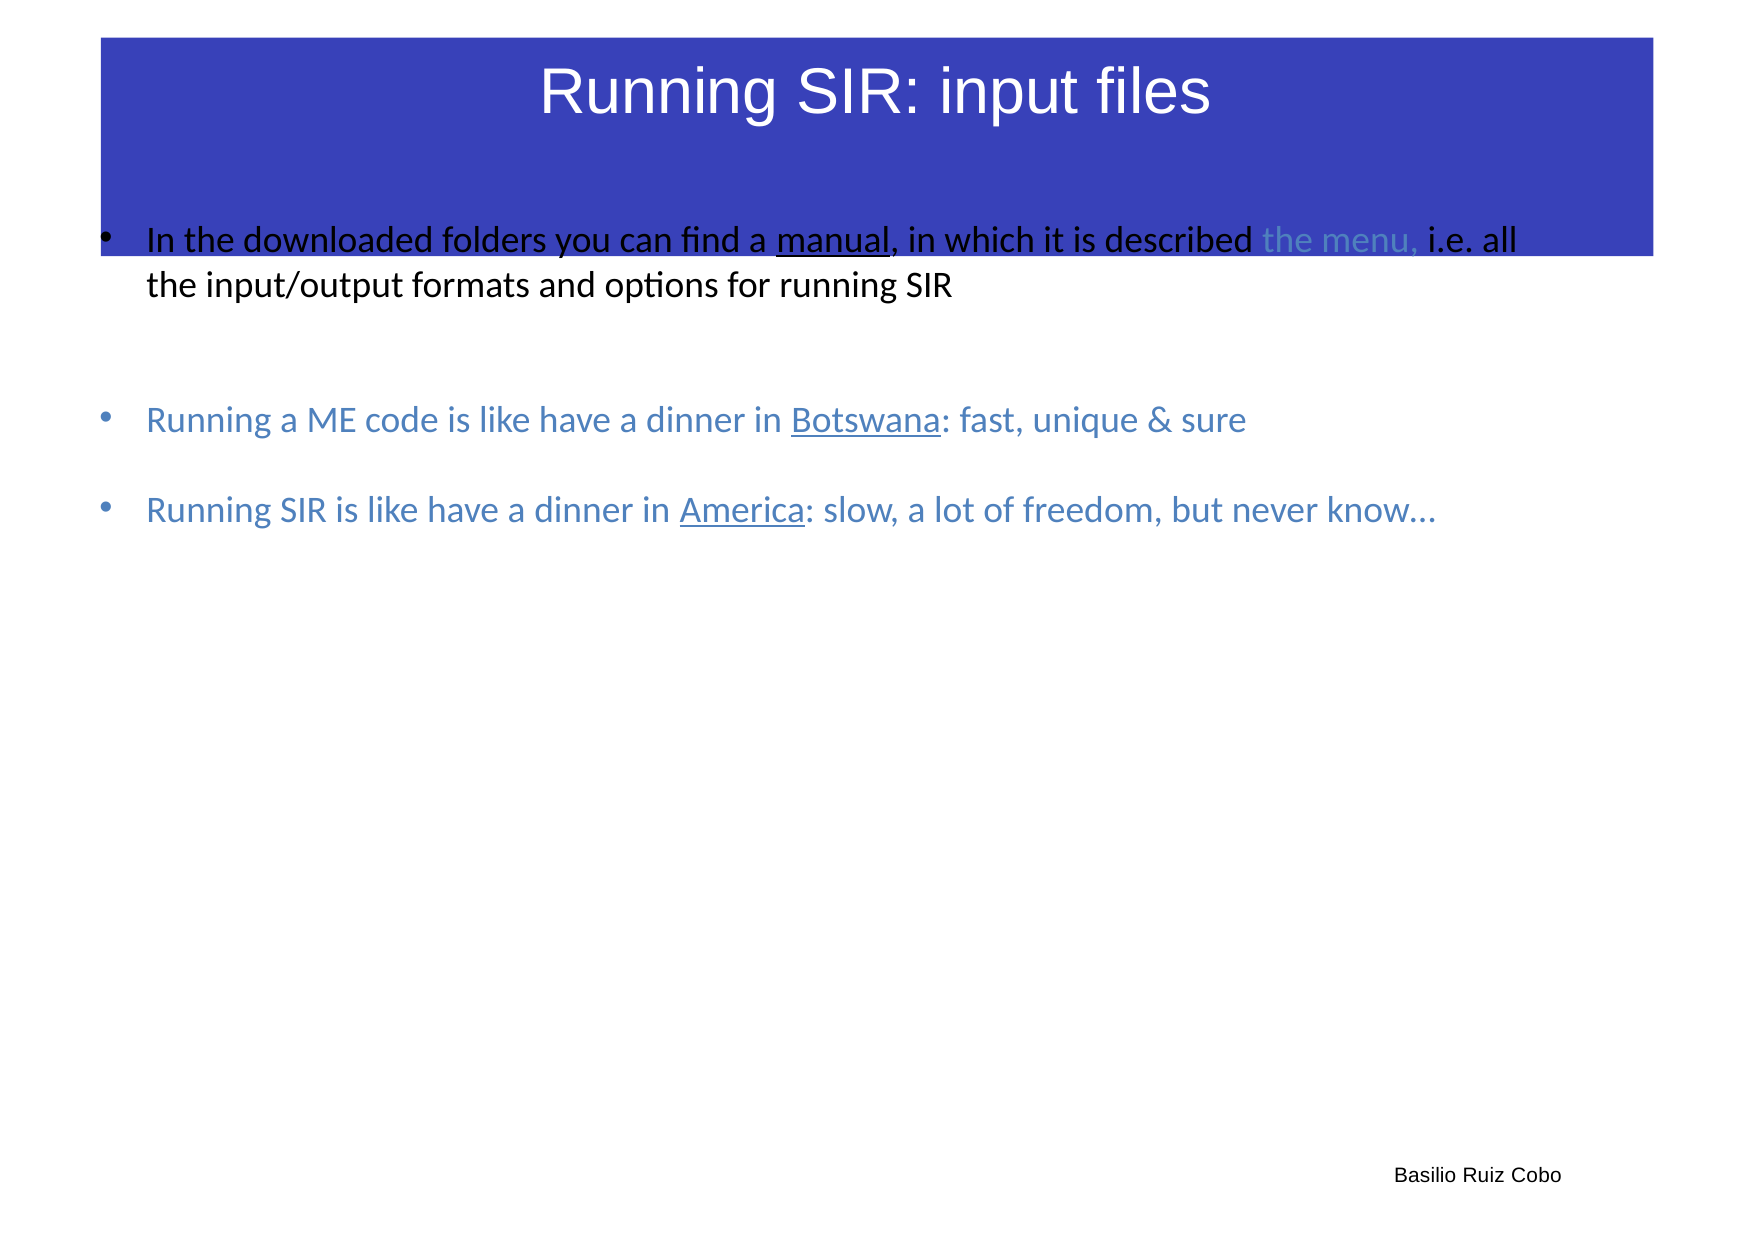

# Running SIR: input files
In the downloaded folders you can find a manual, in which it is described the menu, i.e. all the input/output formats and options for running SIR

Running a ME code is like have a dinner in Botswana: fast, unique & sure

Running SIR is like have a dinner in America: slow, a lot of freedom, but never know…
Basilio Ruiz Cobo